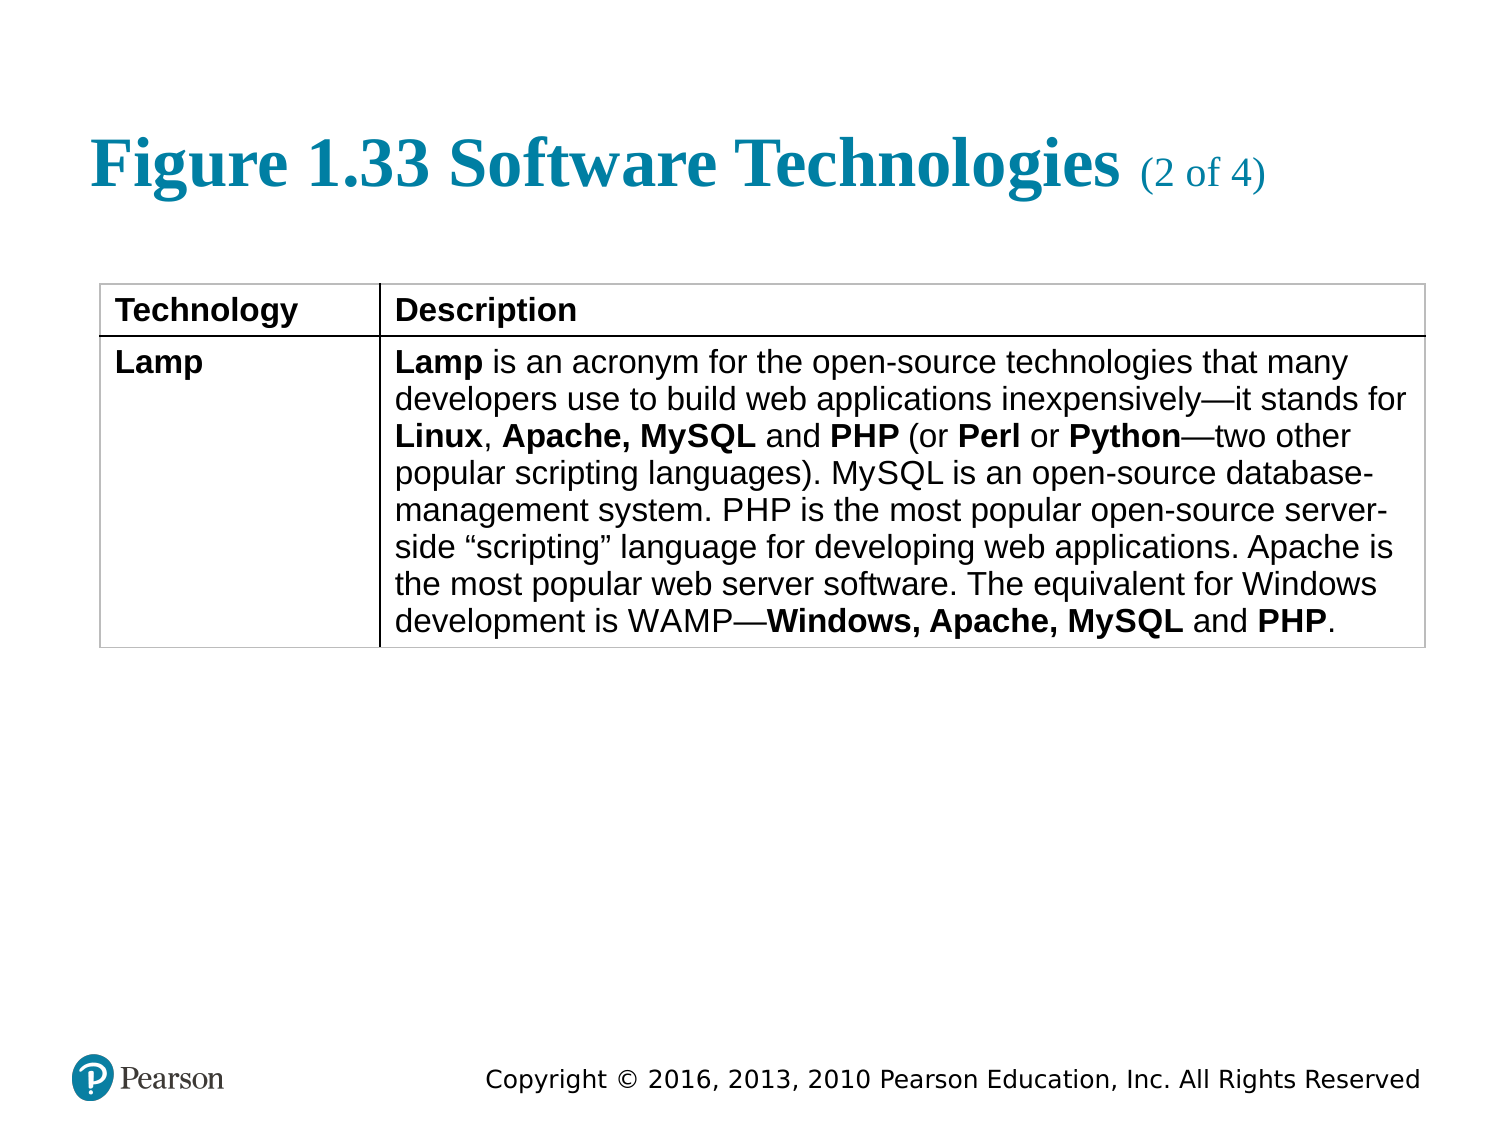

# Figure 1.33 Software Technologies (2 of 4)
| Technology | Description |
| --- | --- |
| Lamp | Lamp is an acronym for the open-source technologies that many developers use to build web applications inexpensively—it stands for Linux, Apache, My S Q L and P H P (or Perl or Python—two other popular scripting languages). My S Q L is an open-source database-management system. P H P is the most popular open-source server-side “scripting” language for developing web applications. Apache is the most popular web server software. The equivalent for Windows development is W A M P—Windows, Apache, My S Q L and P H P. |